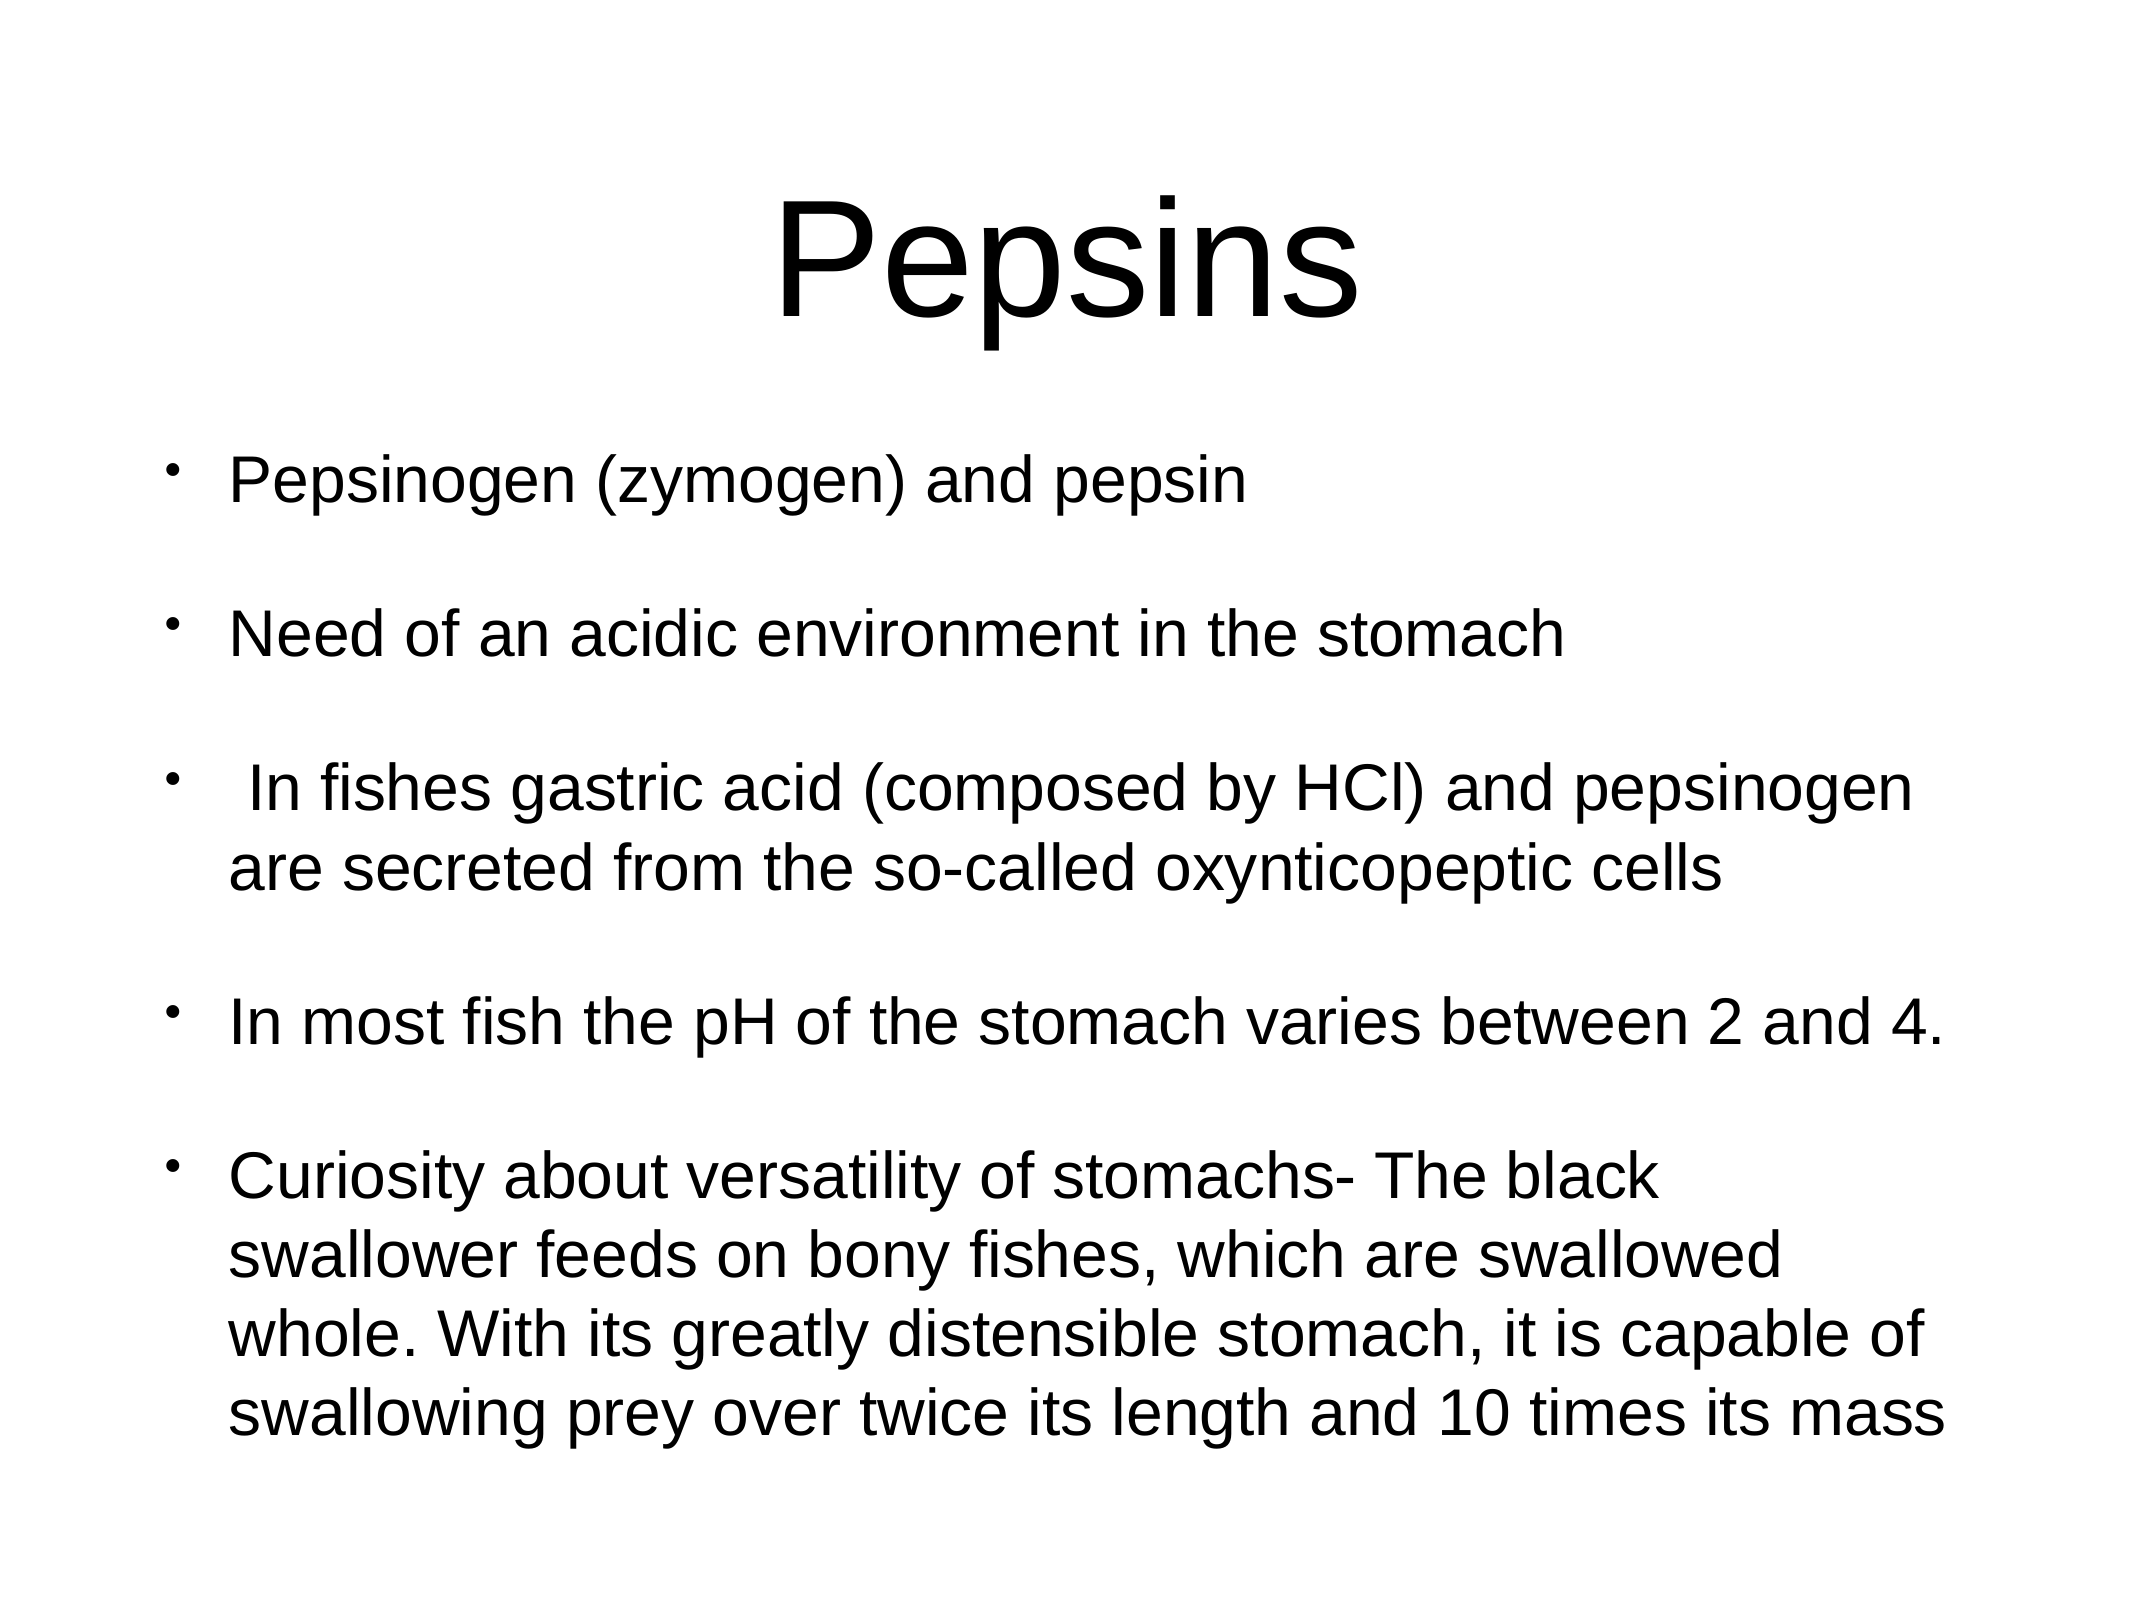

# Pepsins
Pepsinogen (zymogen) and pepsin
Need of an acidic environment in the stomach
 In fishes gastric acid (composed by HCl) and pepsinogen are secreted from the so-called oxynticopeptic cells
In most fish the pH of the stomach varies between 2 and 4.
Curiosity about versatility of stomachs- The black swallower feeds on bony fishes, which are swallowed whole. With its greatly distensible stomach, it is capable of swallowing prey over twice its length and 10 times its mass